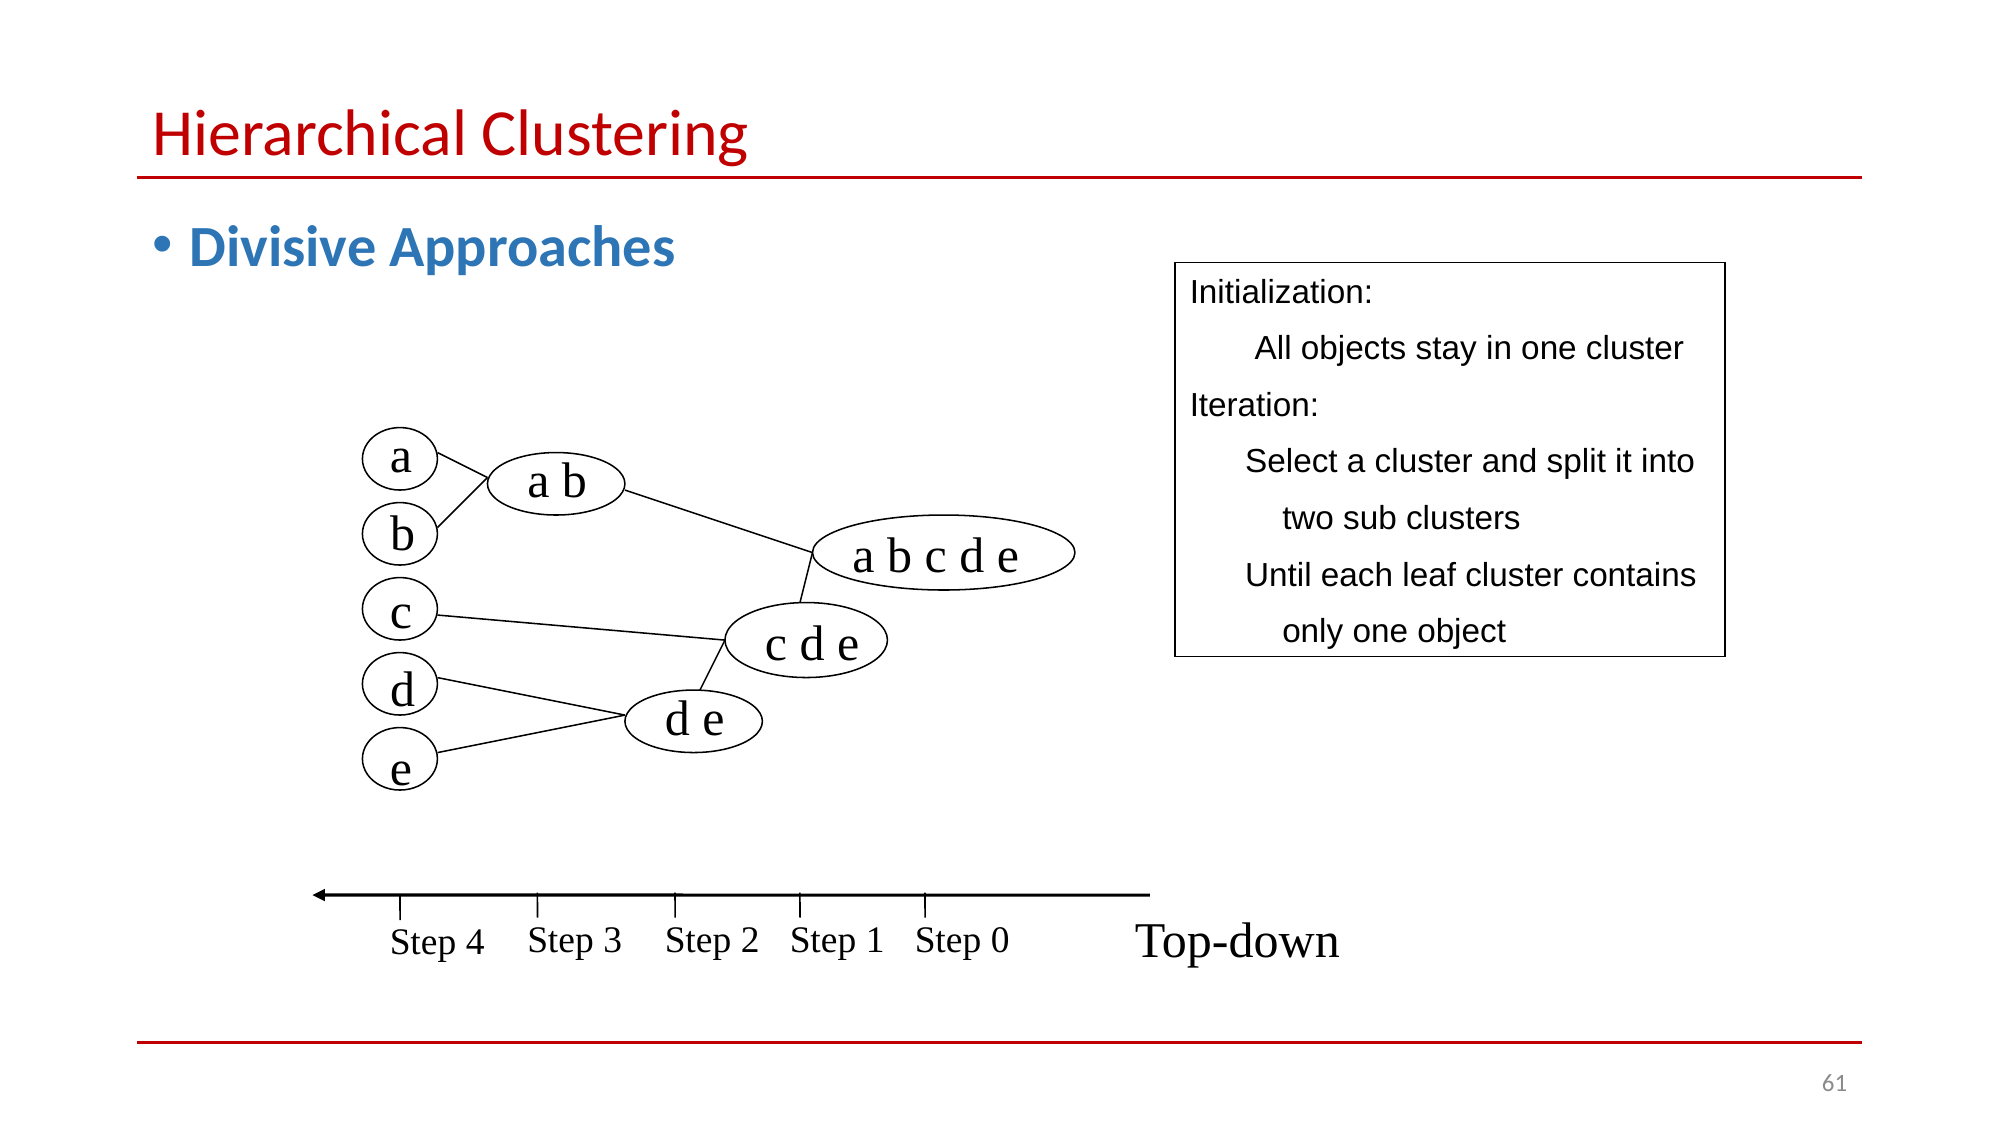

# Hierarchical Clustering
Divisive Approaches
Initialization:
       All objects stay in one cluster
Iteration:
      Select a cluster and split it into
          two sub clusters
      Until each leaf cluster contains
          only one object
a

a b

b

a b c d e

c

c d e

d

d e

e

Top-down
Step 3
Step 2
Step 1
Step 0
Step 4
61